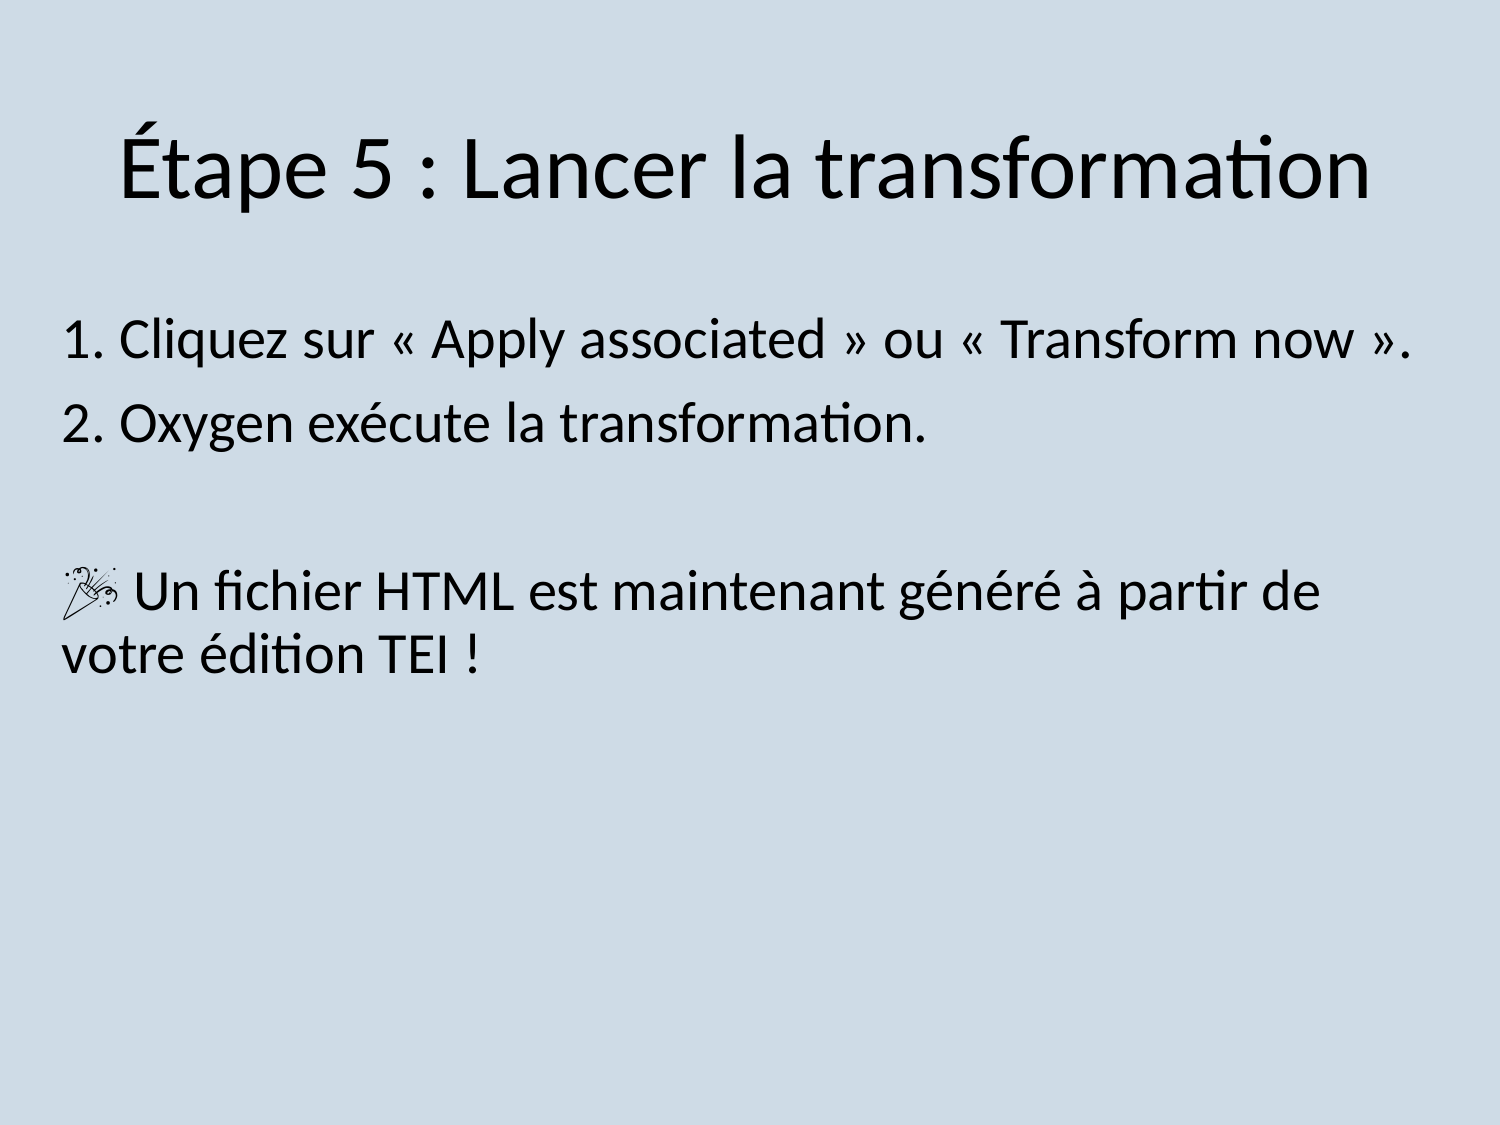

# Étape 5 : Lancer la transformation
1. Cliquez sur « Apply associated » ou « Transform now ».
2. Oxygen exécute la transformation.

🎉 Un fichier HTML est maintenant généré à partir de votre édition TEI !